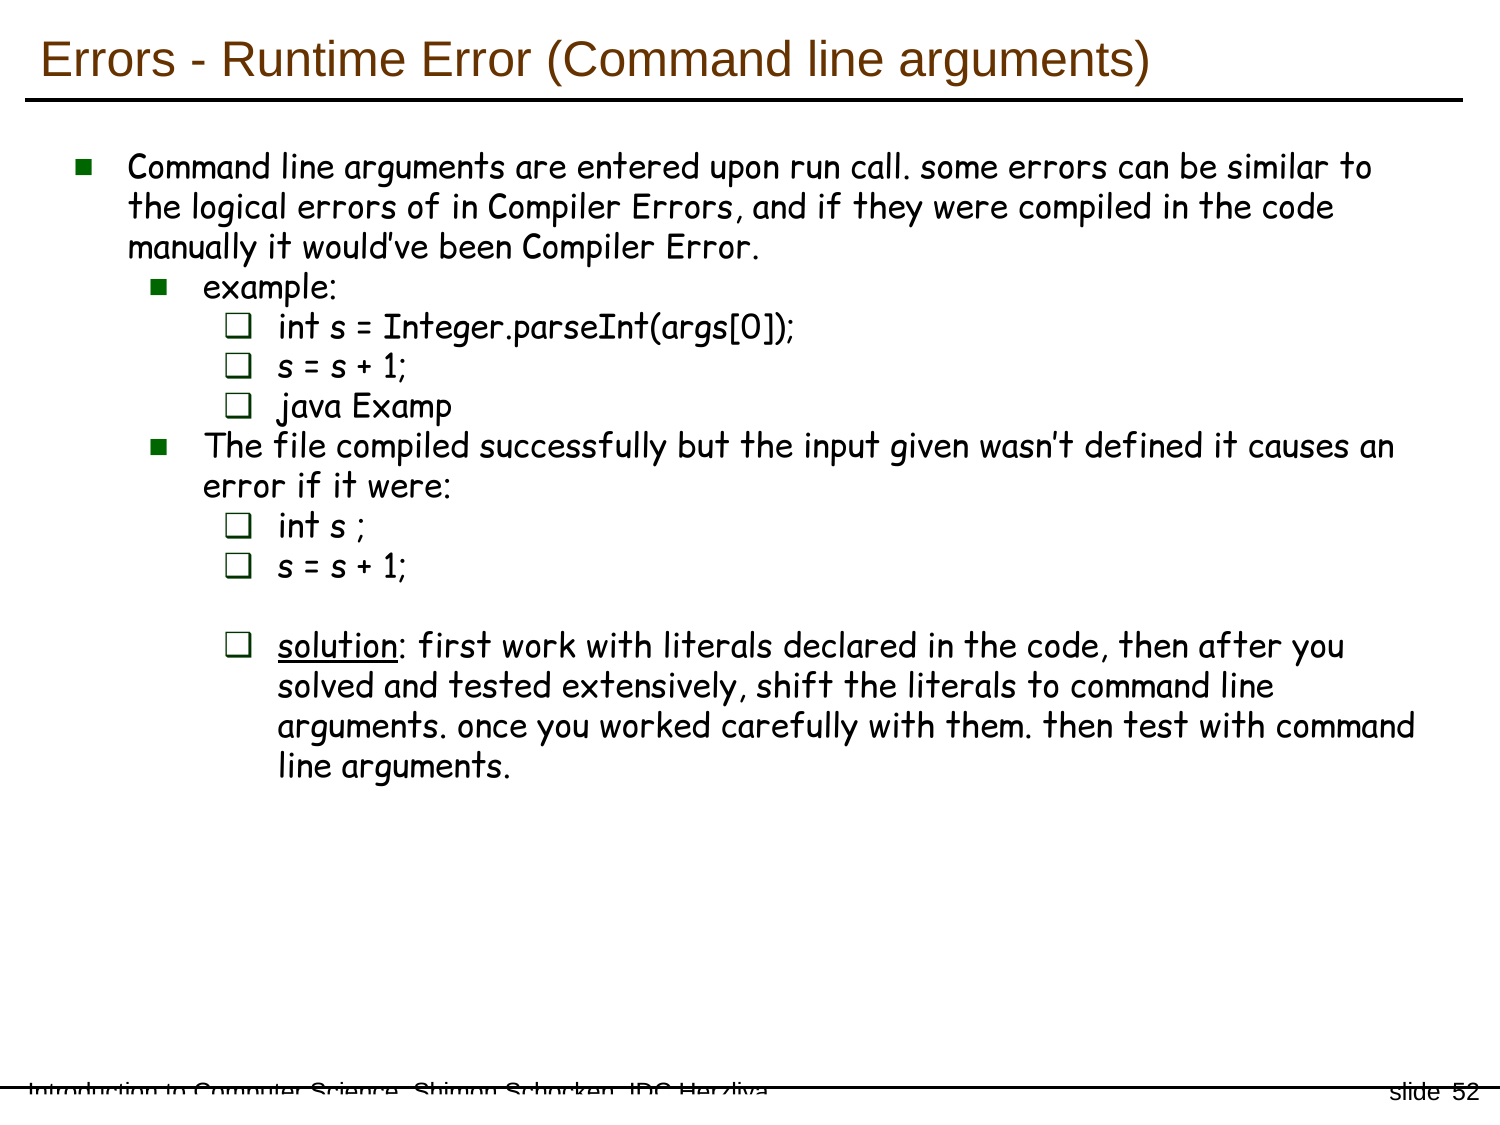

Errors - Runtime Error (Command line arguments)
Command line arguments are entered upon run call. some errors can be similar to the logical errors of in Compiler Errors, and if they were compiled in the code manually it would’ve been Compiler Error.
example:
int s = Integer.parseInt(args[0]);
s = s + 1;
java Examp
The file compiled successfully but the input given wasn’t defined it causes an error if it were:
int s ;
s = s + 1;

solution: first work with literals declared in the code, then after you solved and tested extensively, shift the literals to command line arguments. once you worked carefully with them. then test with command line arguments.